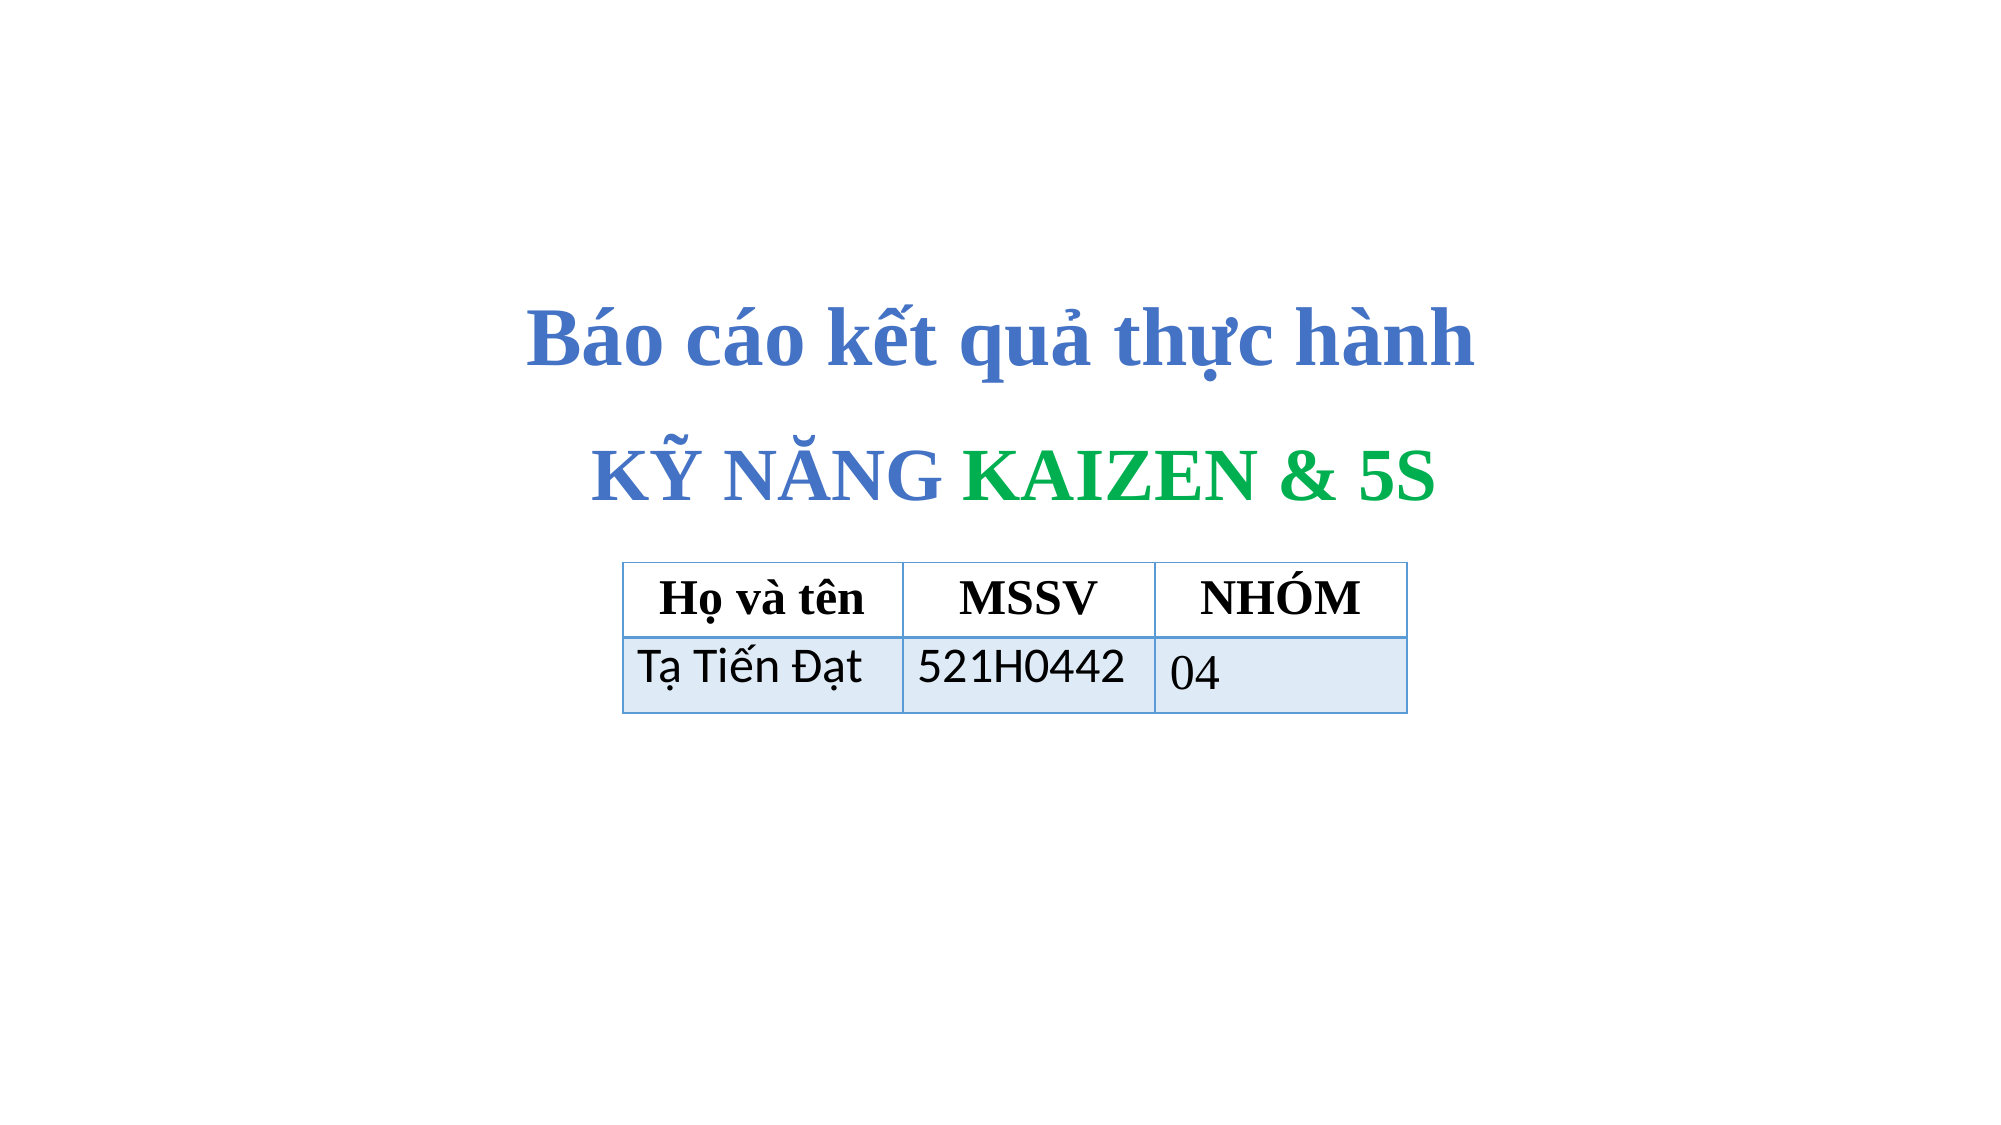

Báo cáo kết quả thực hành
KỸ NĂNG KAIZEN & 5S
| Họ và tên | MSSV | NHÓM |
| --- | --- | --- |
| Tạ Tiến Đạt | 521H0442 | 04 |